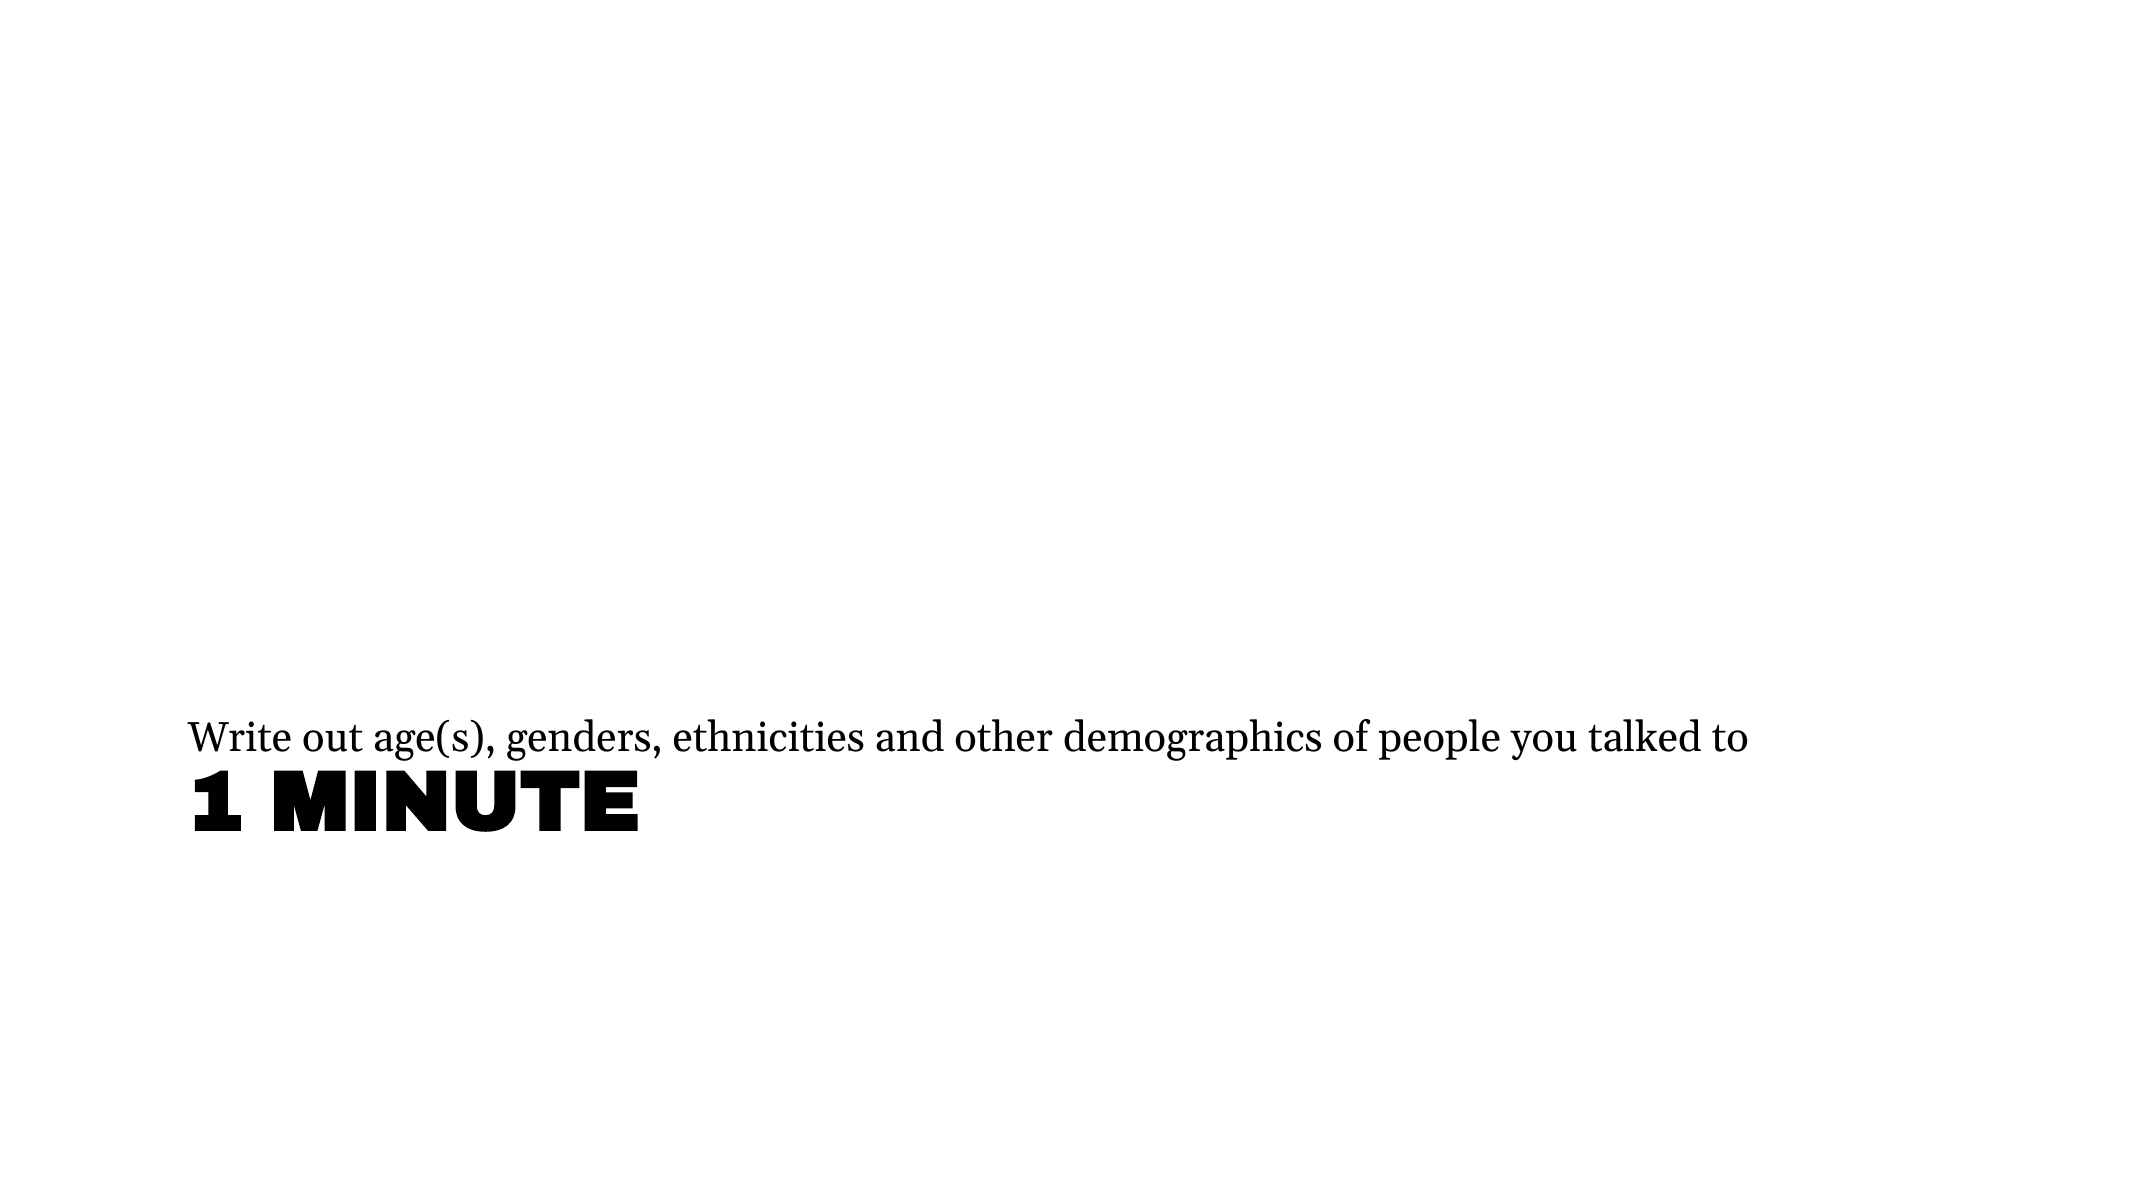

Write out age(s), genders, ethnicities and other demographics of people you talked to
# 1 minute